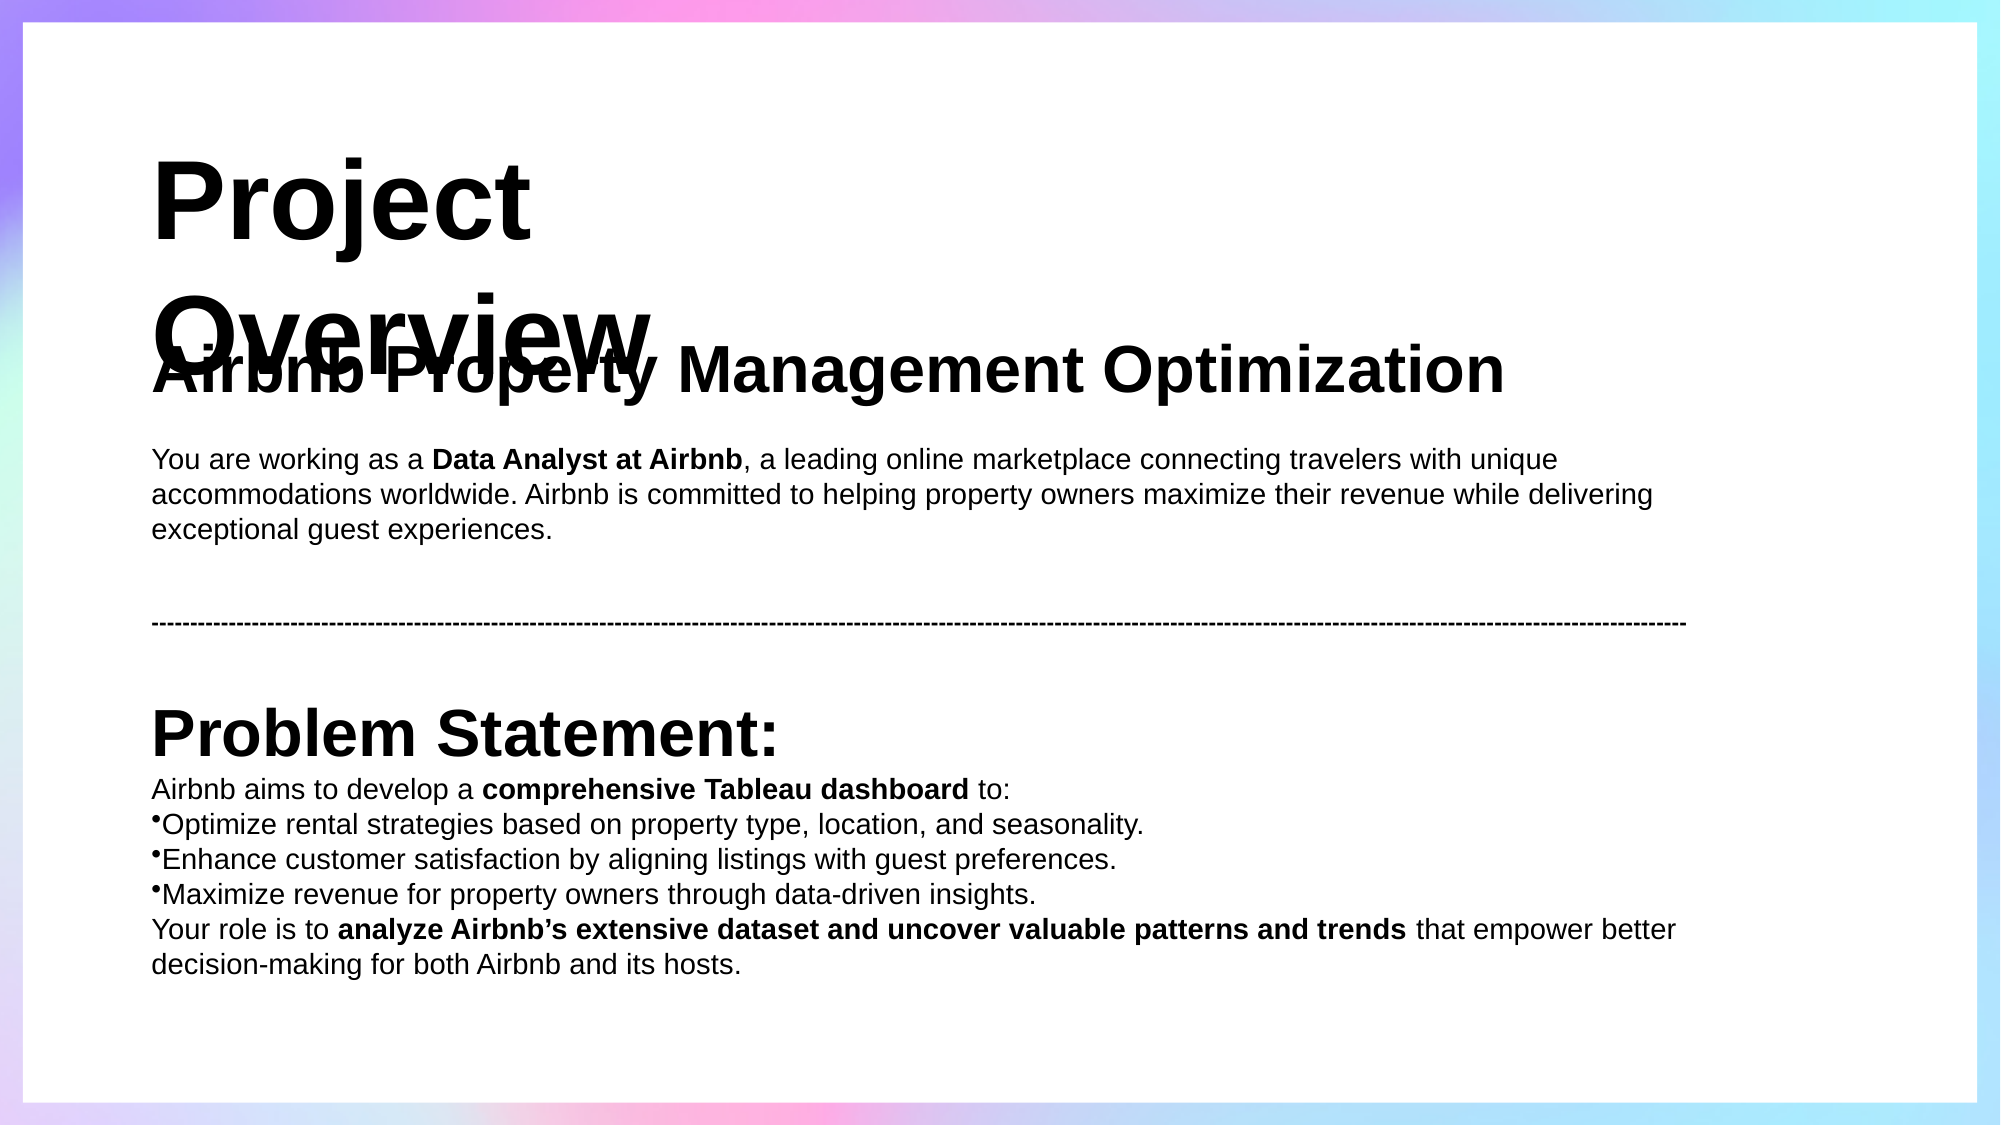

Project Overview

Airbnb Property Management Optimization

You are working as a Data Analyst at Airbnb, a leading online marketplace connecting travelers with unique accommodations worldwide. Airbnb is committed to helping property owners maximize their revenue while delivering exceptional guest experiences.

-------------------------------------------------------------------------------------------------------------------------------------------------------------------------------------------------------

Problem Statement:
Airbnb aims to develop a comprehensive Tableau dashboard to:
Optimize rental strategies based on property type, location, and seasonality.
Enhance customer satisfaction by aligning listings with guest preferences.
Maximize revenue for property owners through data-driven insights.
Your role is to analyze Airbnb’s extensive dataset and uncover valuable patterns and trends that empower better decision-making for both Airbnb and its hosts.